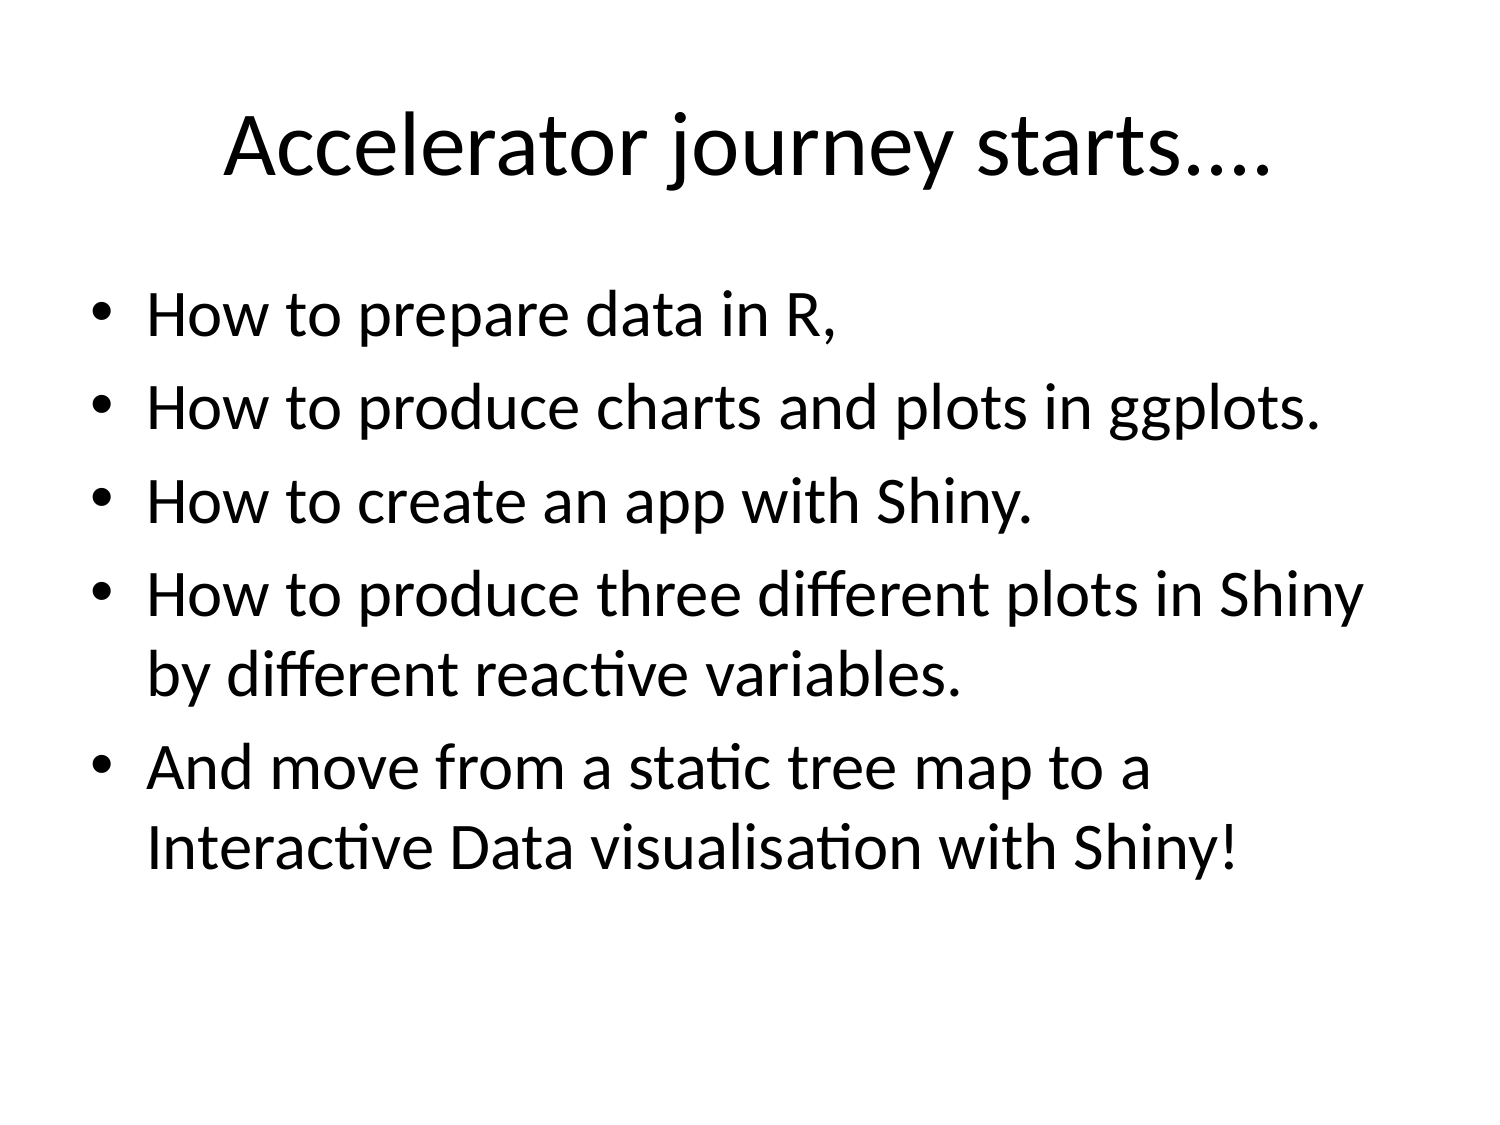

# Accelerator journey starts....
How to prepare data in R,
How to produce charts and plots in ggplots.
How to create an app with Shiny.
How to produce three different plots in Shiny by different reactive variables.
And move from a static tree map to a Interactive Data visualisation with Shiny!